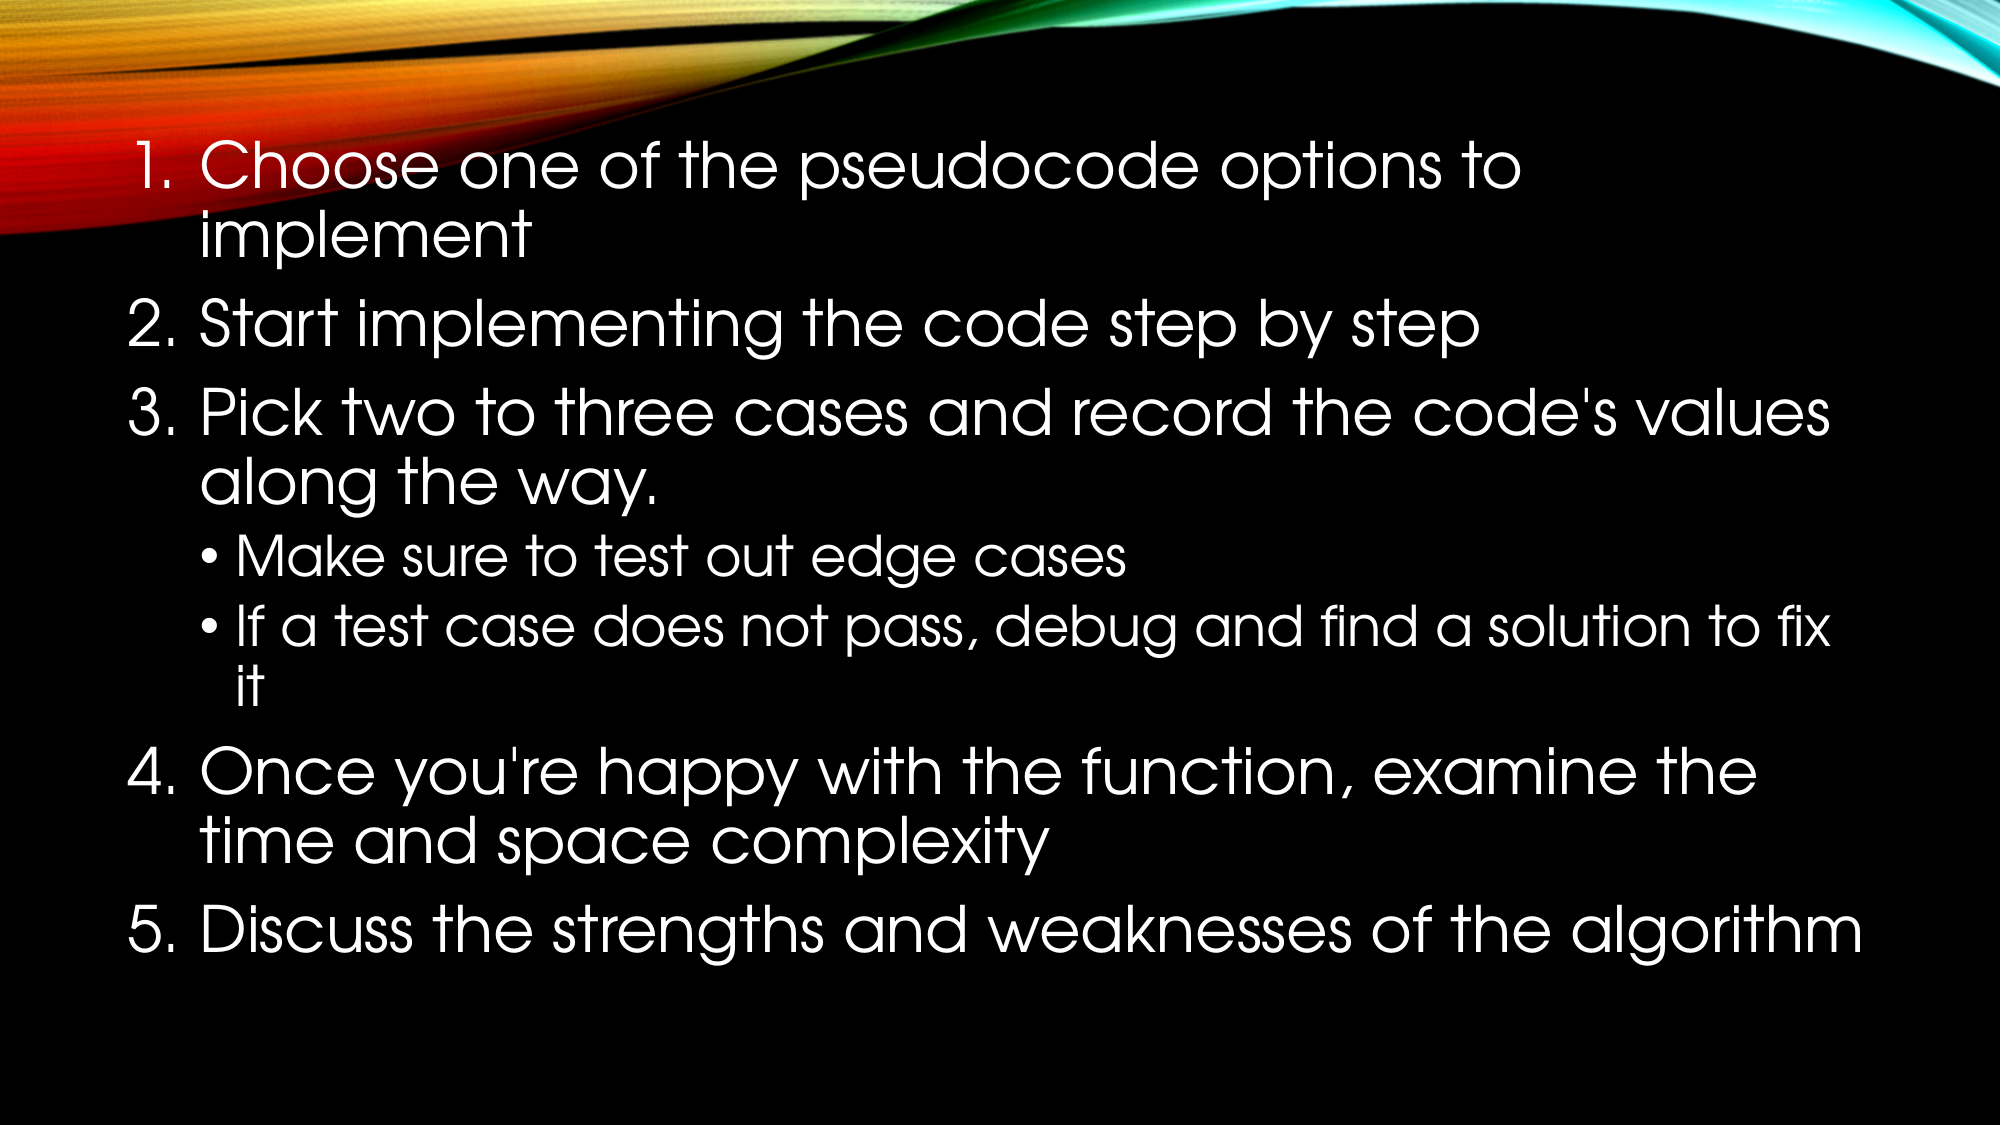

Choose one of the pseudocode options to implement
Start implementing the code step by step
Pick two to three cases and record the code's values along the way.
Make sure to test out edge cases
If a test case does not pass, debug and find a solution to fix it
Once you're happy with the function, examine the time and space complexity
Discuss the strengths and weaknesses of the algorithm